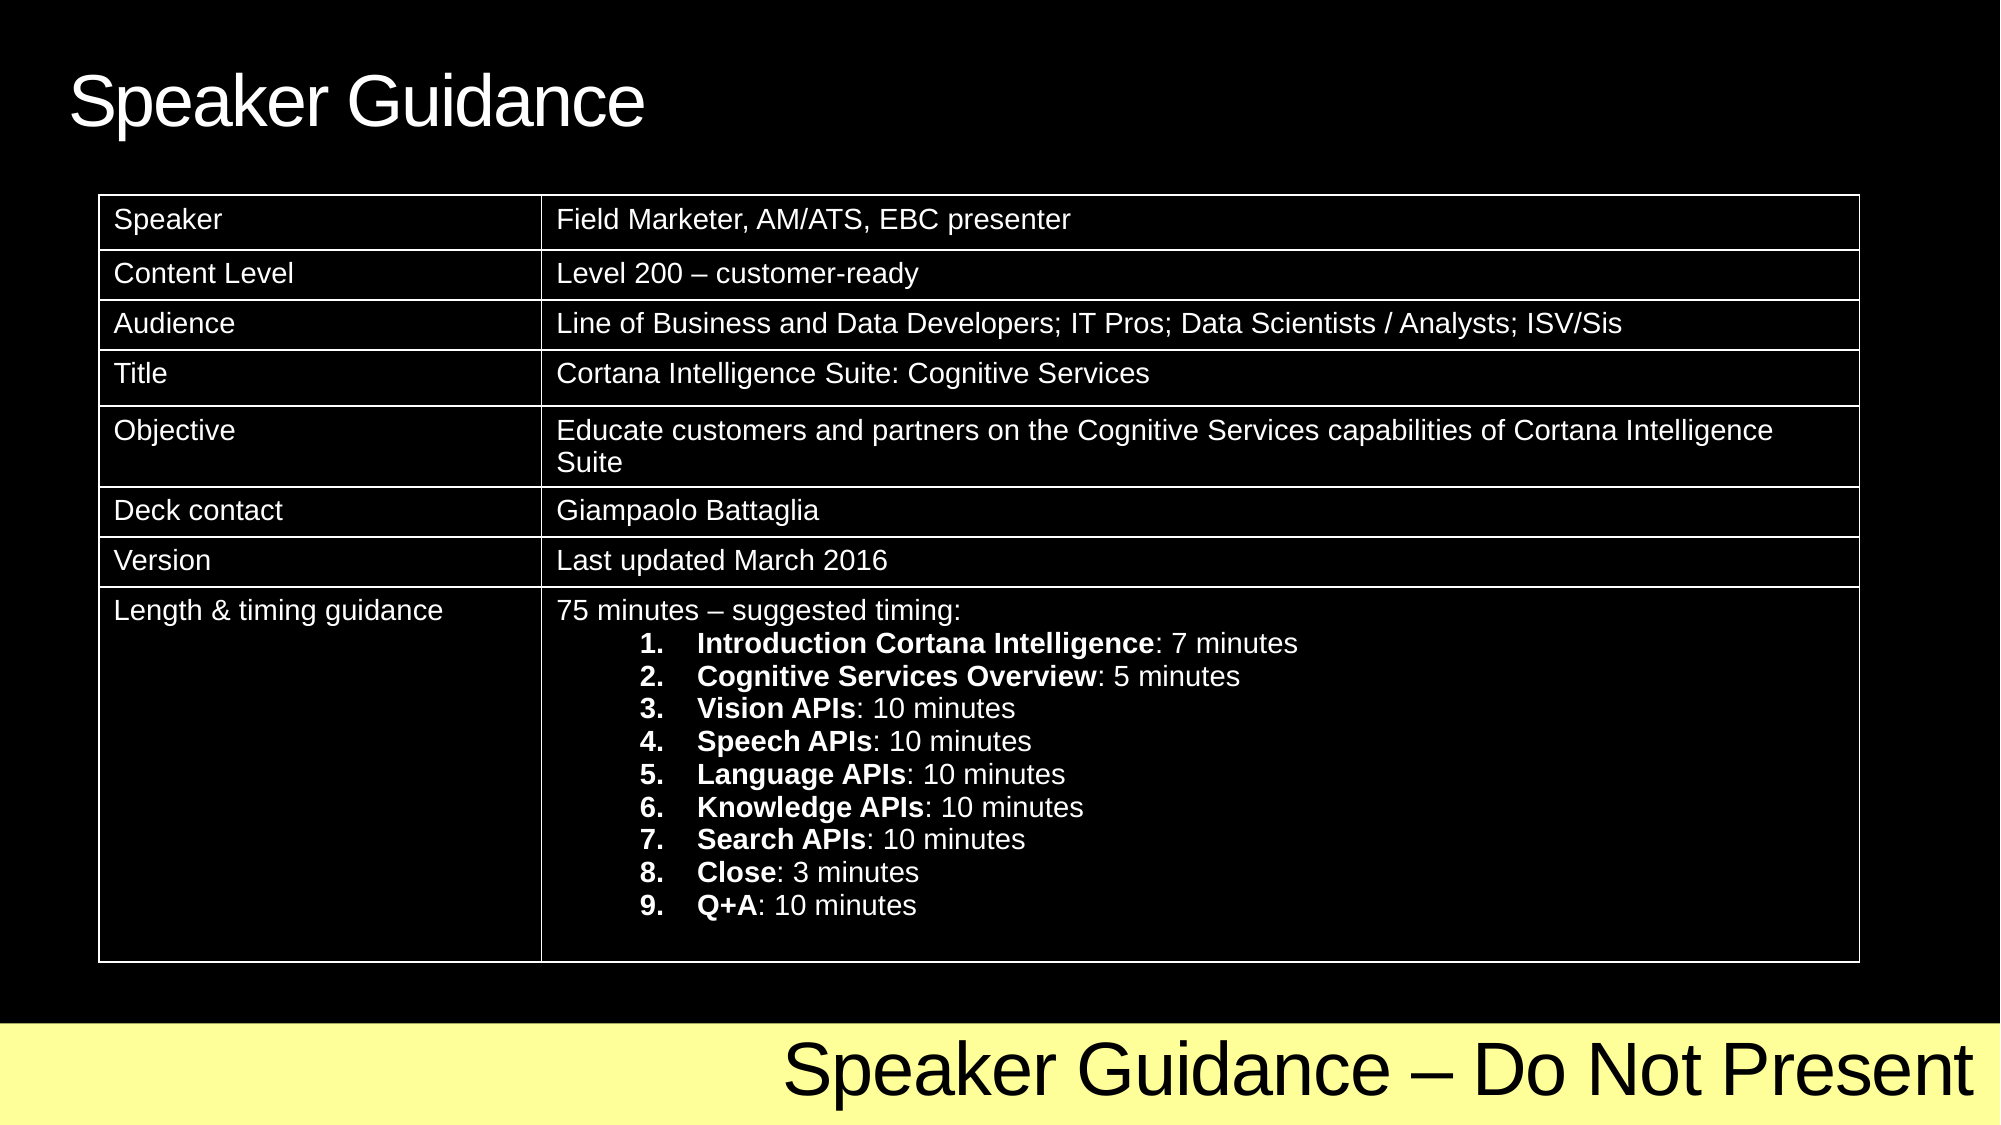

# Speaker Guidance
| Speaker | Field Marketer, AM/ATS, EBC presenter |
| --- | --- |
| Content Level | Level 200 – customer-ready |
| Audience | Line of Business and Data Developers; IT Pros; Data Scientists / Analysts; ISV/Sis |
| Title | Cortana Intelligence Suite: Cognitive Services |
| Objective | Educate customers and partners on the Cognitive Services capabilities of Cortana Intelligence Suite |
| Deck contact | Giampaolo Battaglia |
| Version | Last updated March 2016 |
| Length & timing guidance | 75 minutes – suggested timing: Introduction Cortana Intelligence: 7 minutes Cognitive Services Overview: 5 minutes Vision APIs: 10 minutes Speech APIs: 10 minutes Language APIs: 10 minutes Knowledge APIs: 10 minutes Search APIs: 10 minutes Close: 3 minutes Q+A: 10 minutes |
Speaker Guidance – Do Not Present